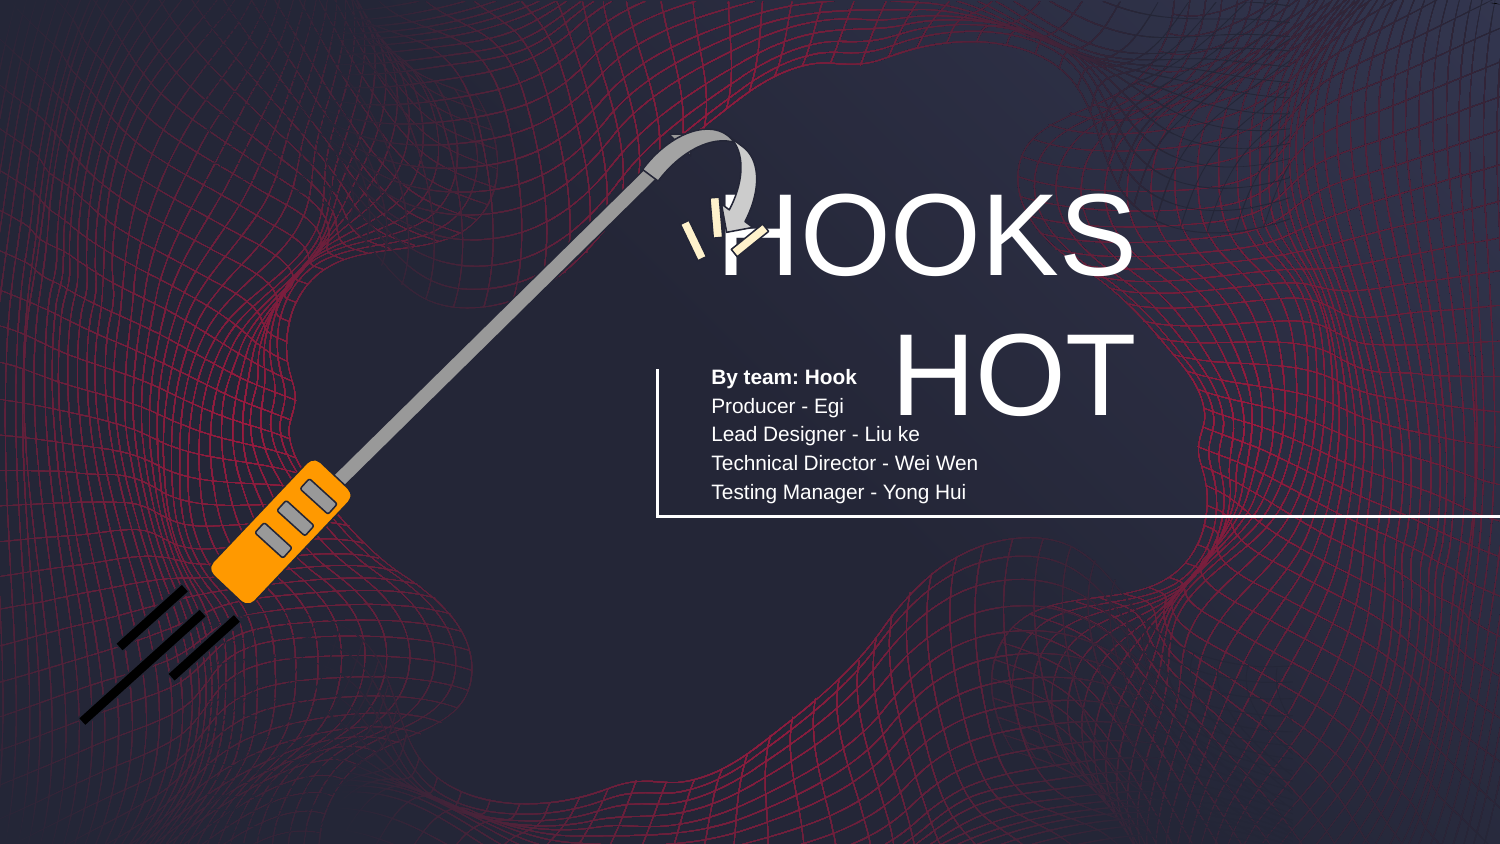

# HOOKSHOT

By team: Hook
Producer - Egi
Lead Designer - Liu ke
Technical Director - Wei Wen
Testing Manager - Yong Hui